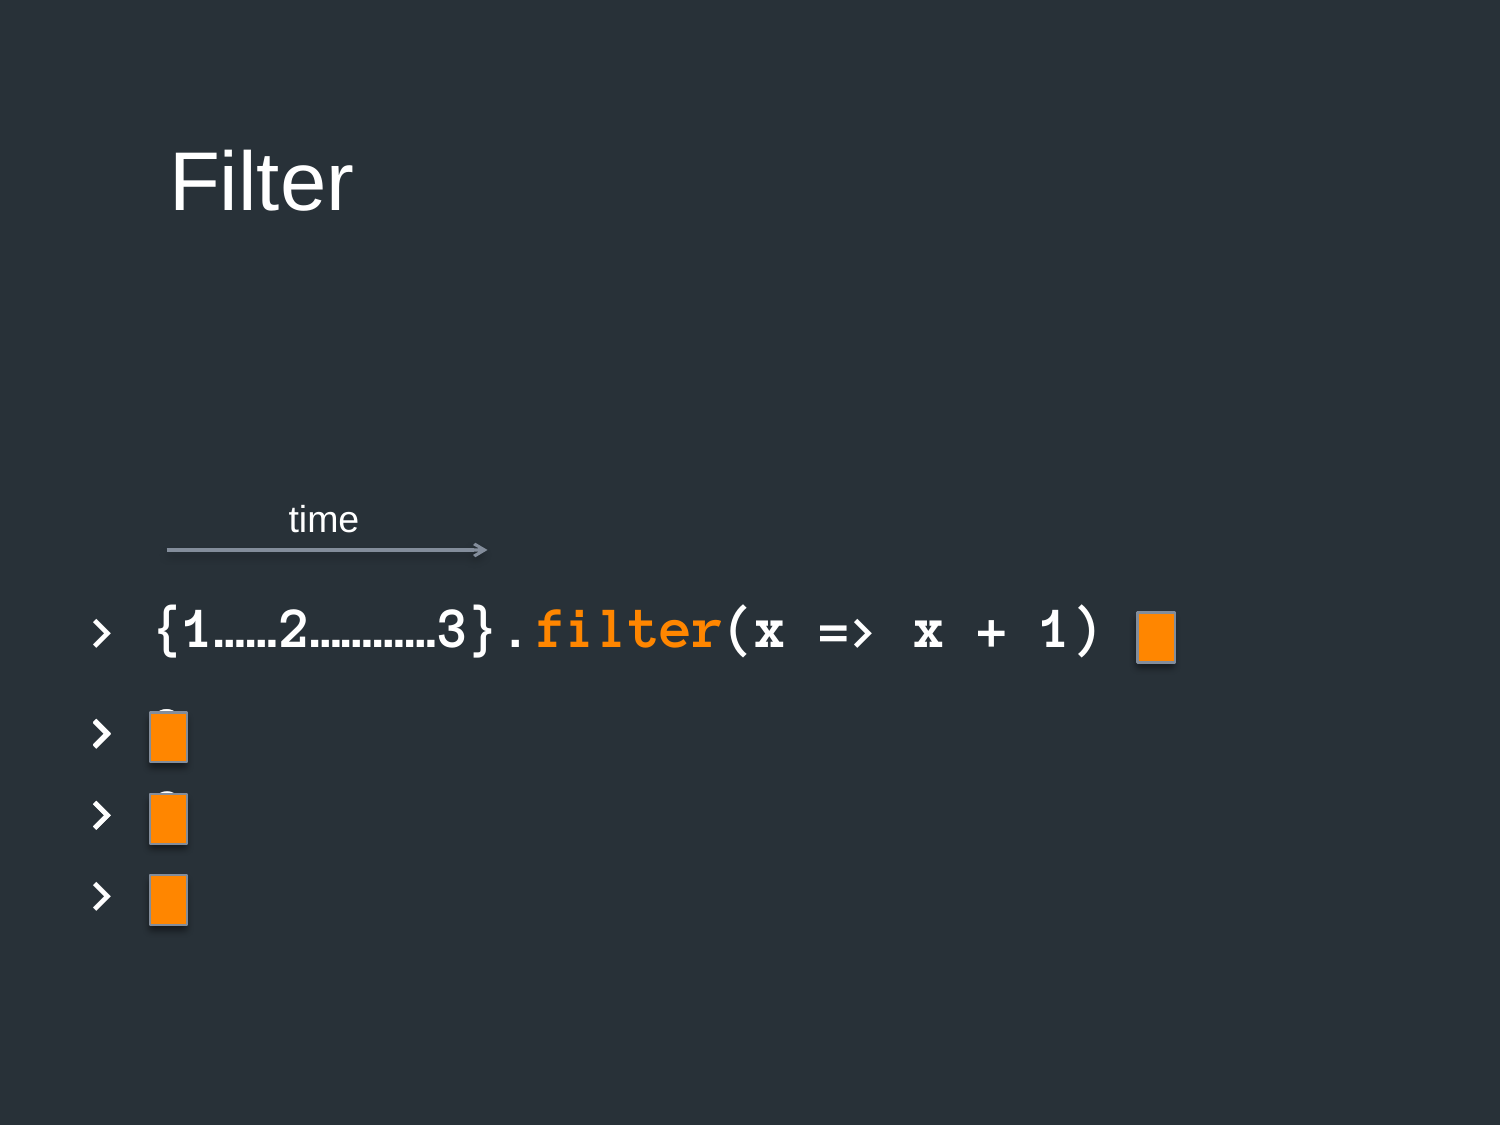

# Filter

> {1……2…………3}.filter(x => x + 1)

time

> 2
> 3
>

> 2
>

>